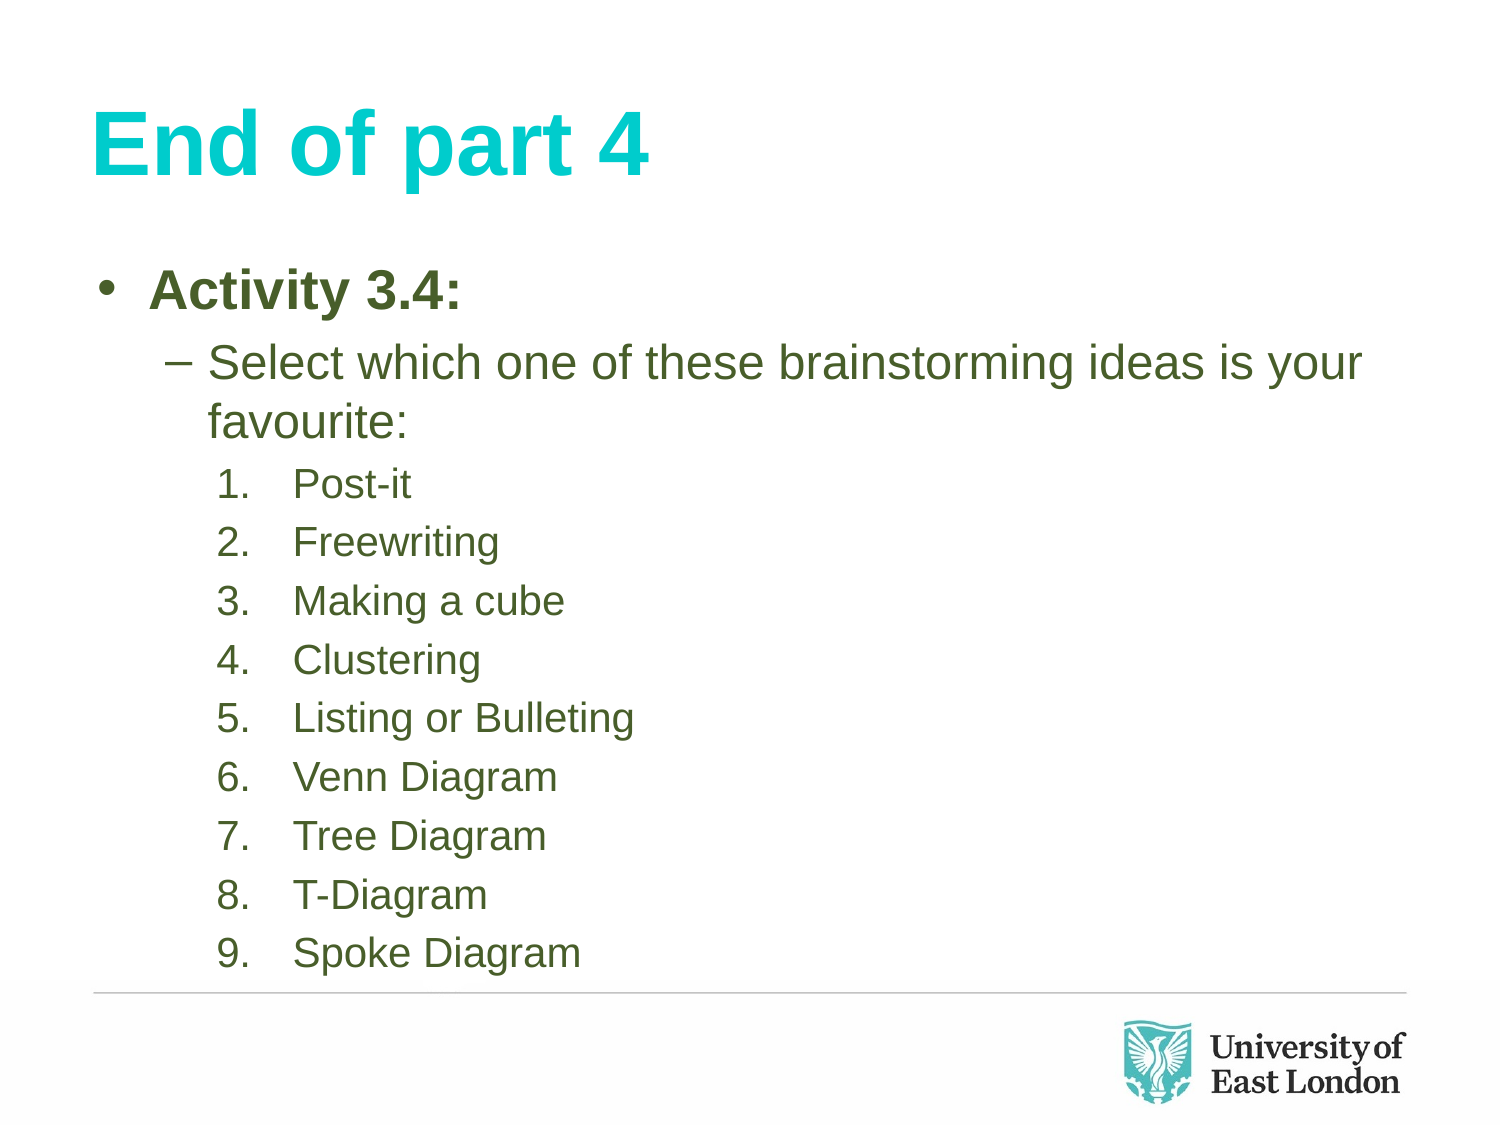

# End of part 4
Activity 3.4:
Select which one of these brainstorming ideas is your favourite:
Post-it
Freewriting
Making a cube
Clustering
Listing or Bulleting
Venn Diagram
Tree Diagram
T-Diagram
Spoke Diagram